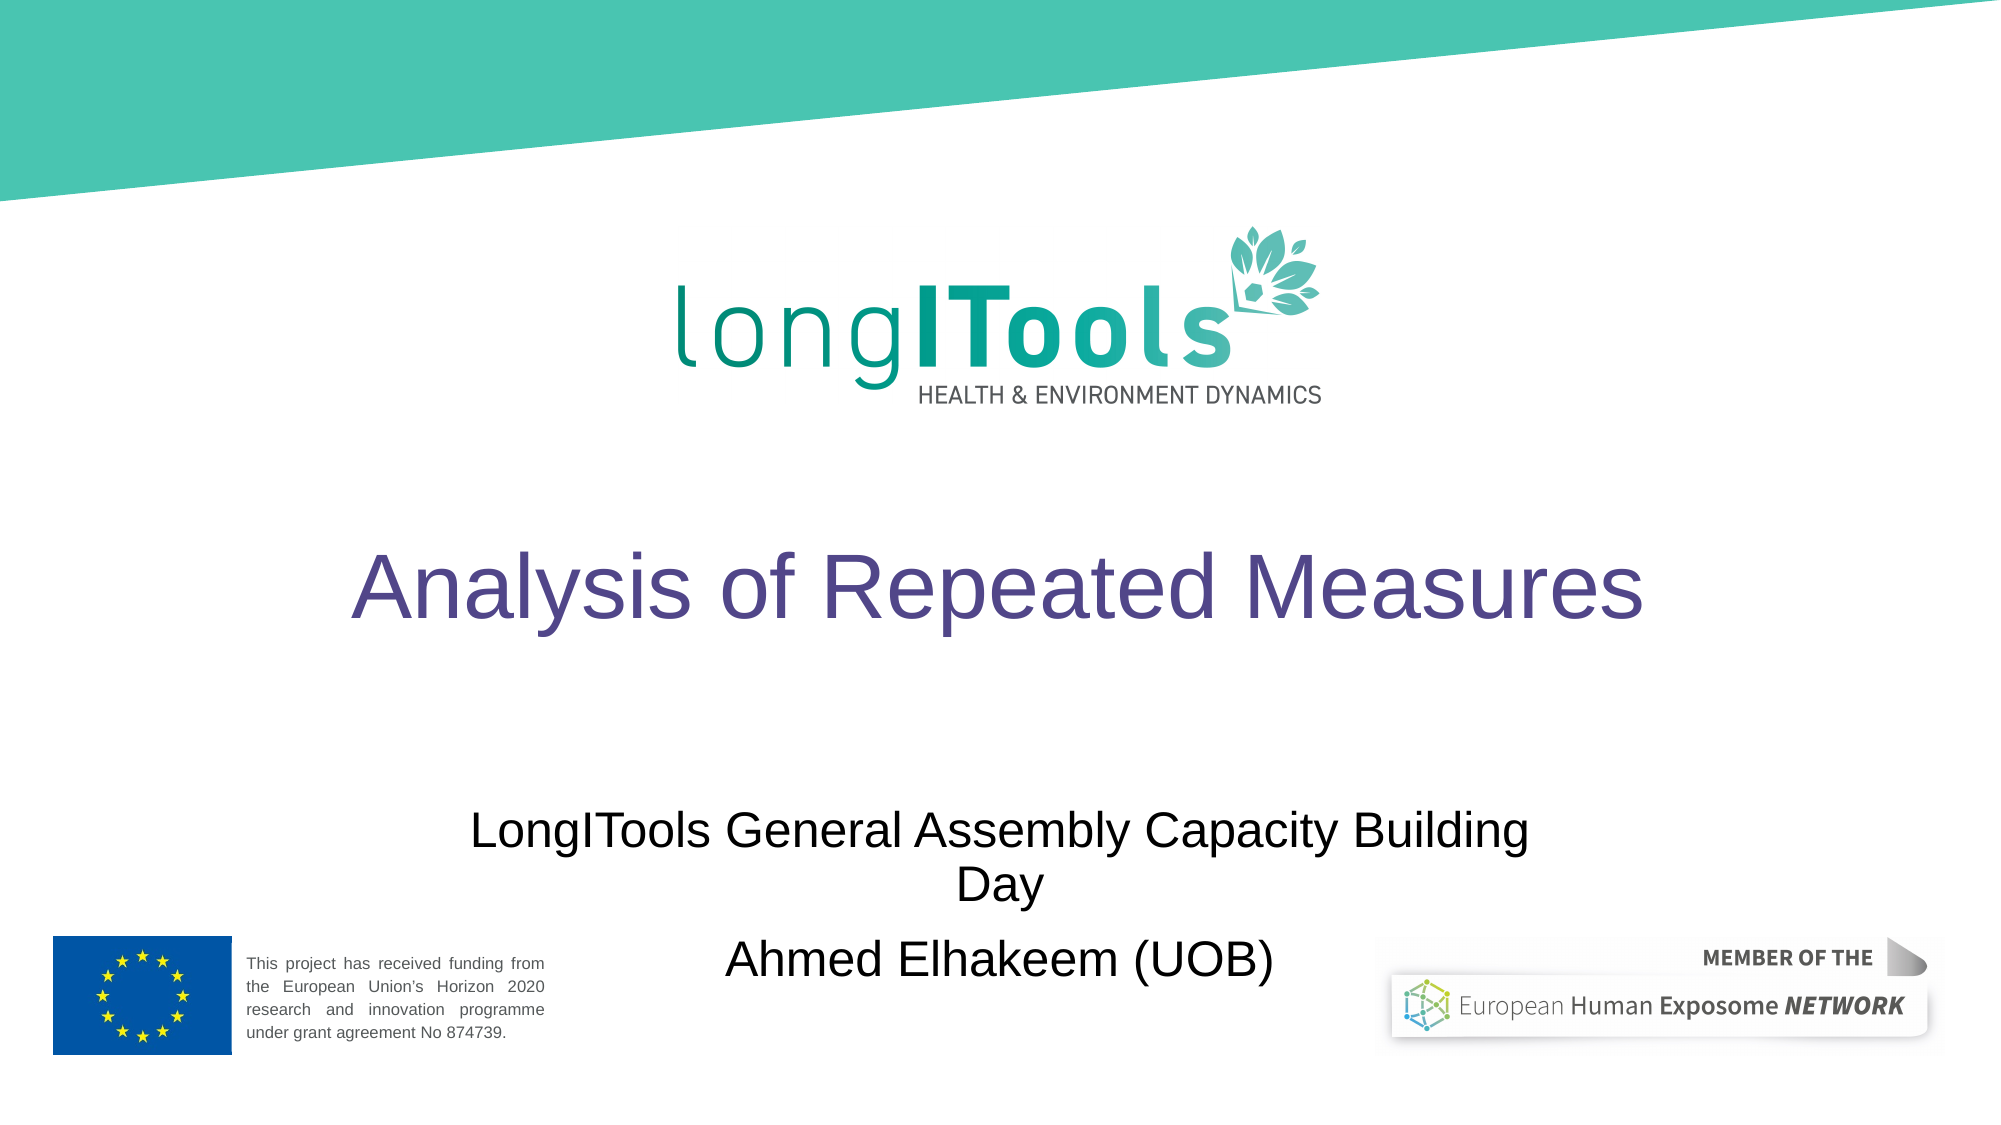

# Analysis of Repeated Measures
LongITools General Assembly Capacity Building Day
Ahmed Elhakeem (UOB)